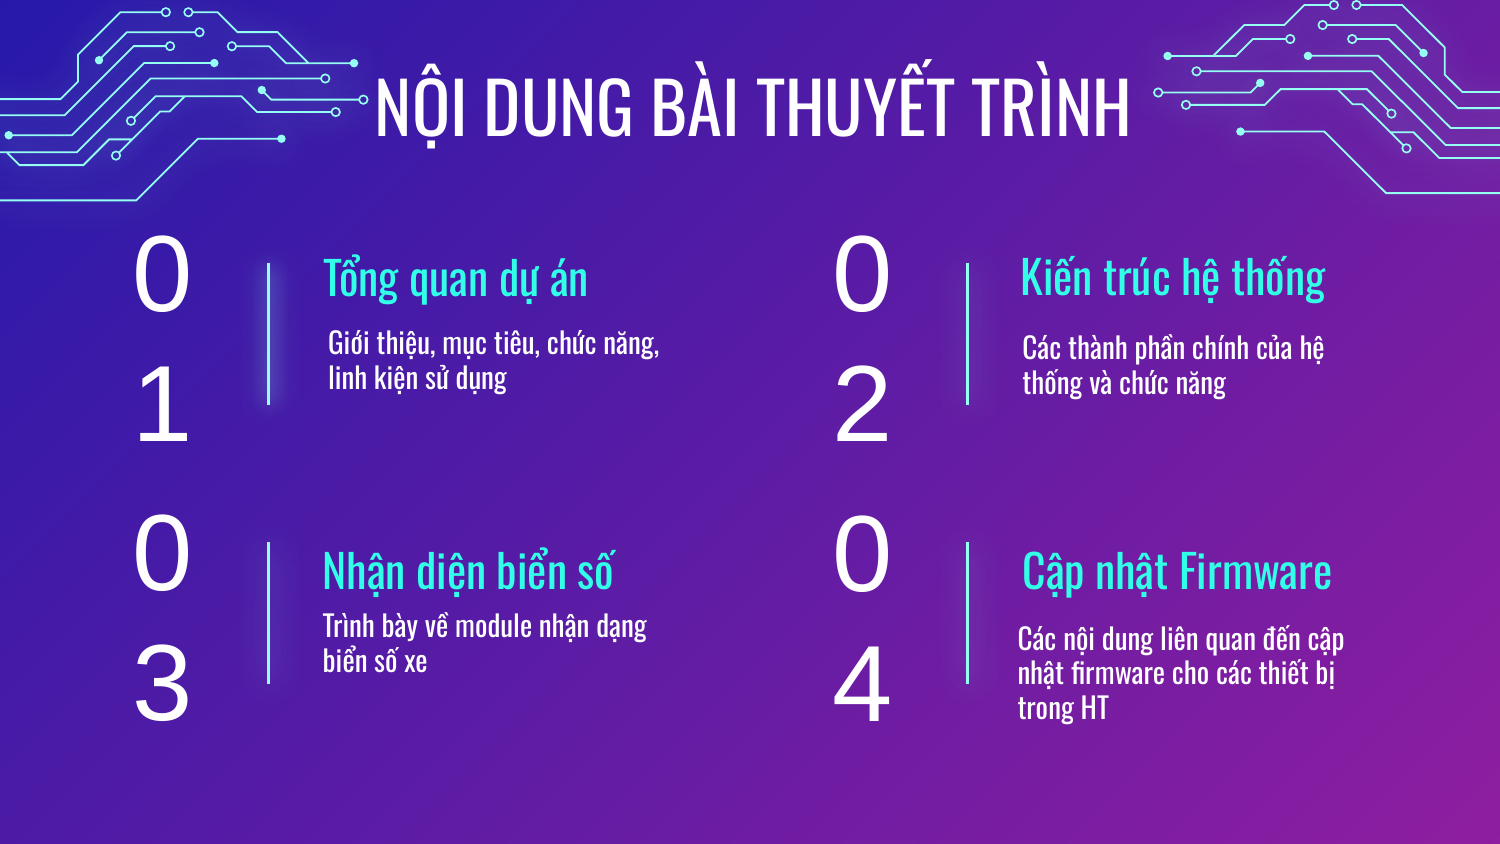

NỘI DUNG BÀI THUYẾT TRÌNH
Kiến trúc hệ thống
# Tổng quan dự án
01
02
Giới thiệu, mục tiêu, chức năng, linh kiện sử dụng
Các thành phần chính của hệ thống và chức năng
Nhận diện biển số
Cập nhật Firmware
03
04
Trình bày về module nhận dạng biển số xe
Các nội dung liên quan đến cập nhật firmware cho các thiết bị trong HT